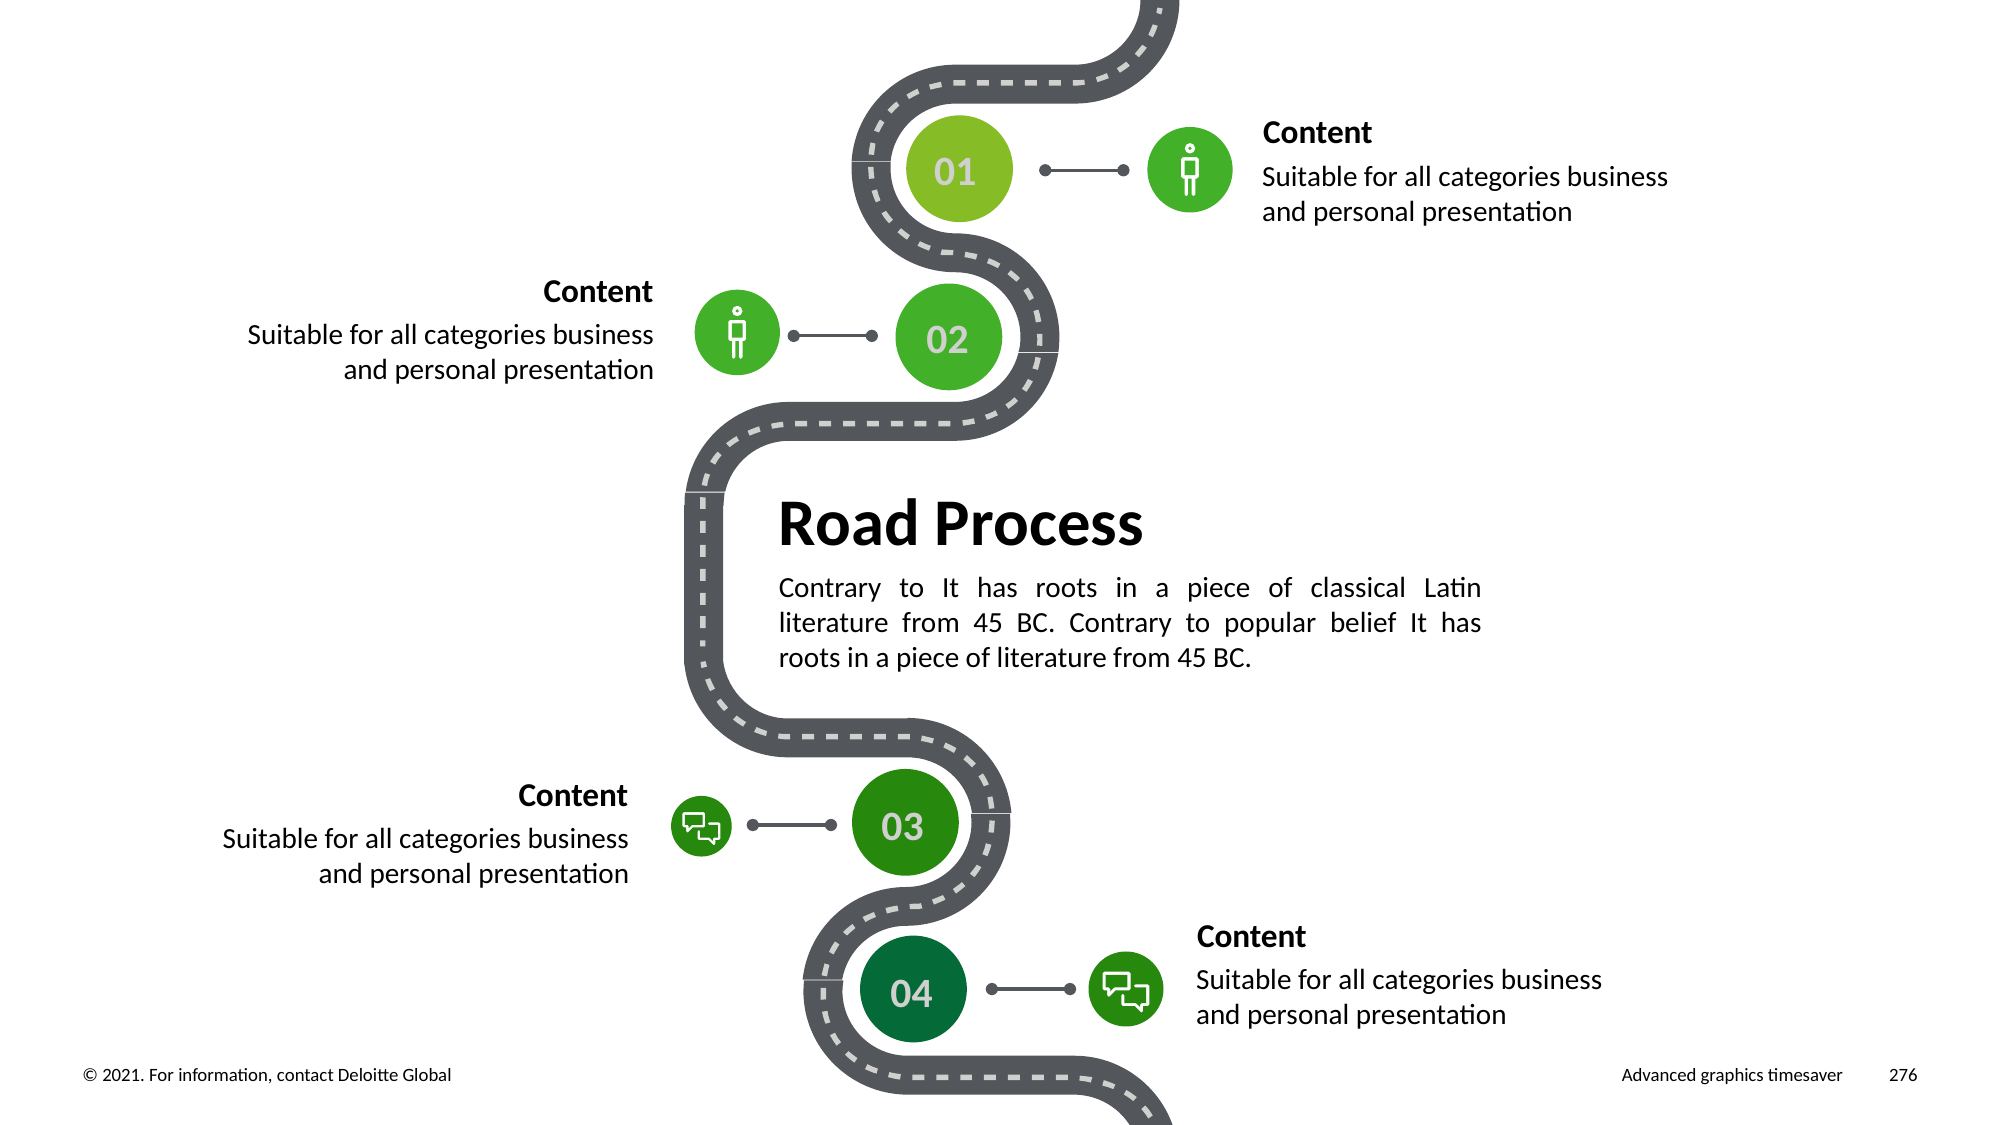

Content

01

Suitable for all categories business and personal presentation

Content

02

Suitable for all categories business and personal presentation

Road Process

Contrary to It has roots in a piece of classical Latin literature from 45 BC. Contrary to popular belief It has roots in a piece of literature from 45 BC.
Content

03

Suitable for all categories business and personal presentation

Content

04

Suitable for all categories business and personal presentation